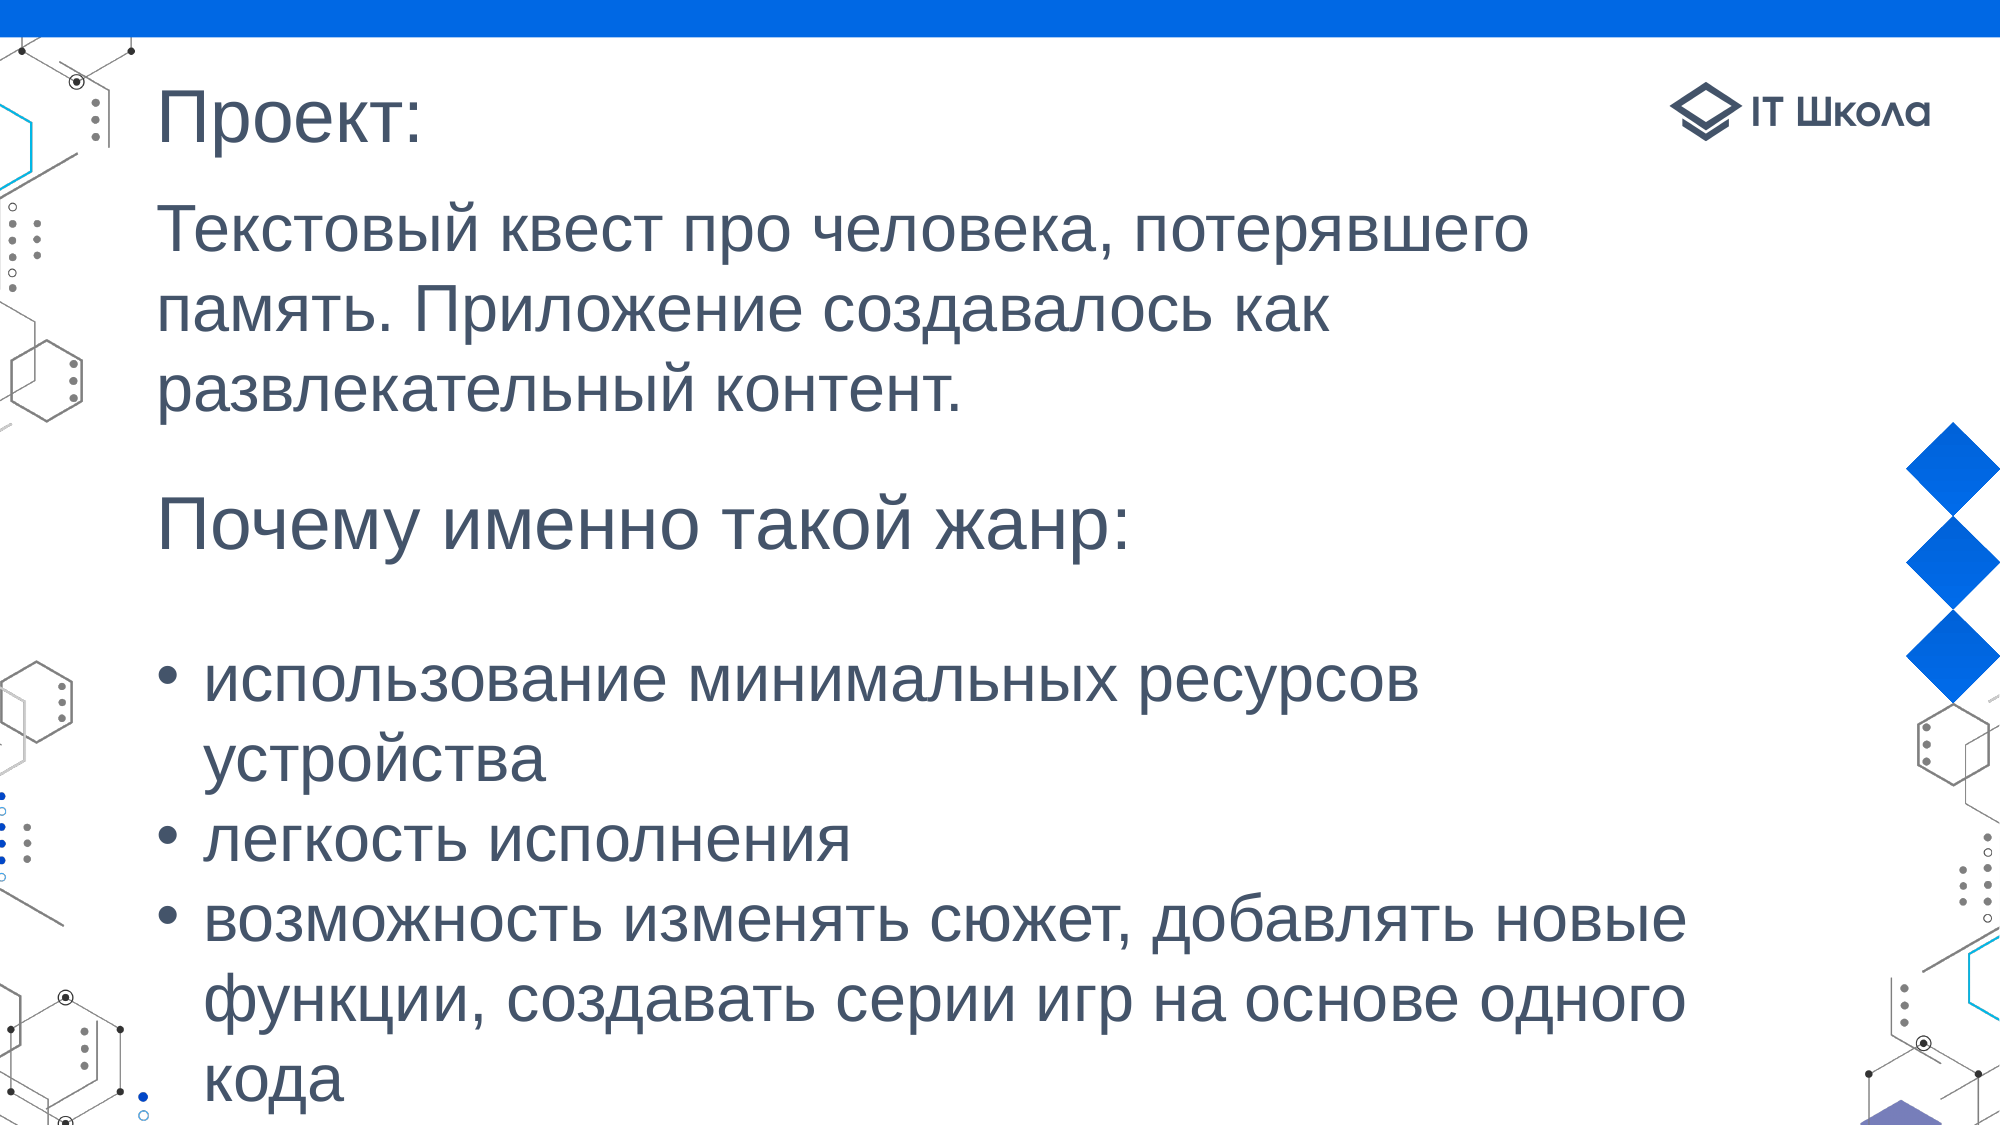

# Проект:
Текстовый квест про человека, потерявшего память. Приложение создавалось как развлекательный контент.

Почему именно такой жанр:

использование минимальных ресурсов устройства
легкость исполнения
возможность изменять сюжет, добавлять новые функции, создавать серии игр на основе одного кода

3